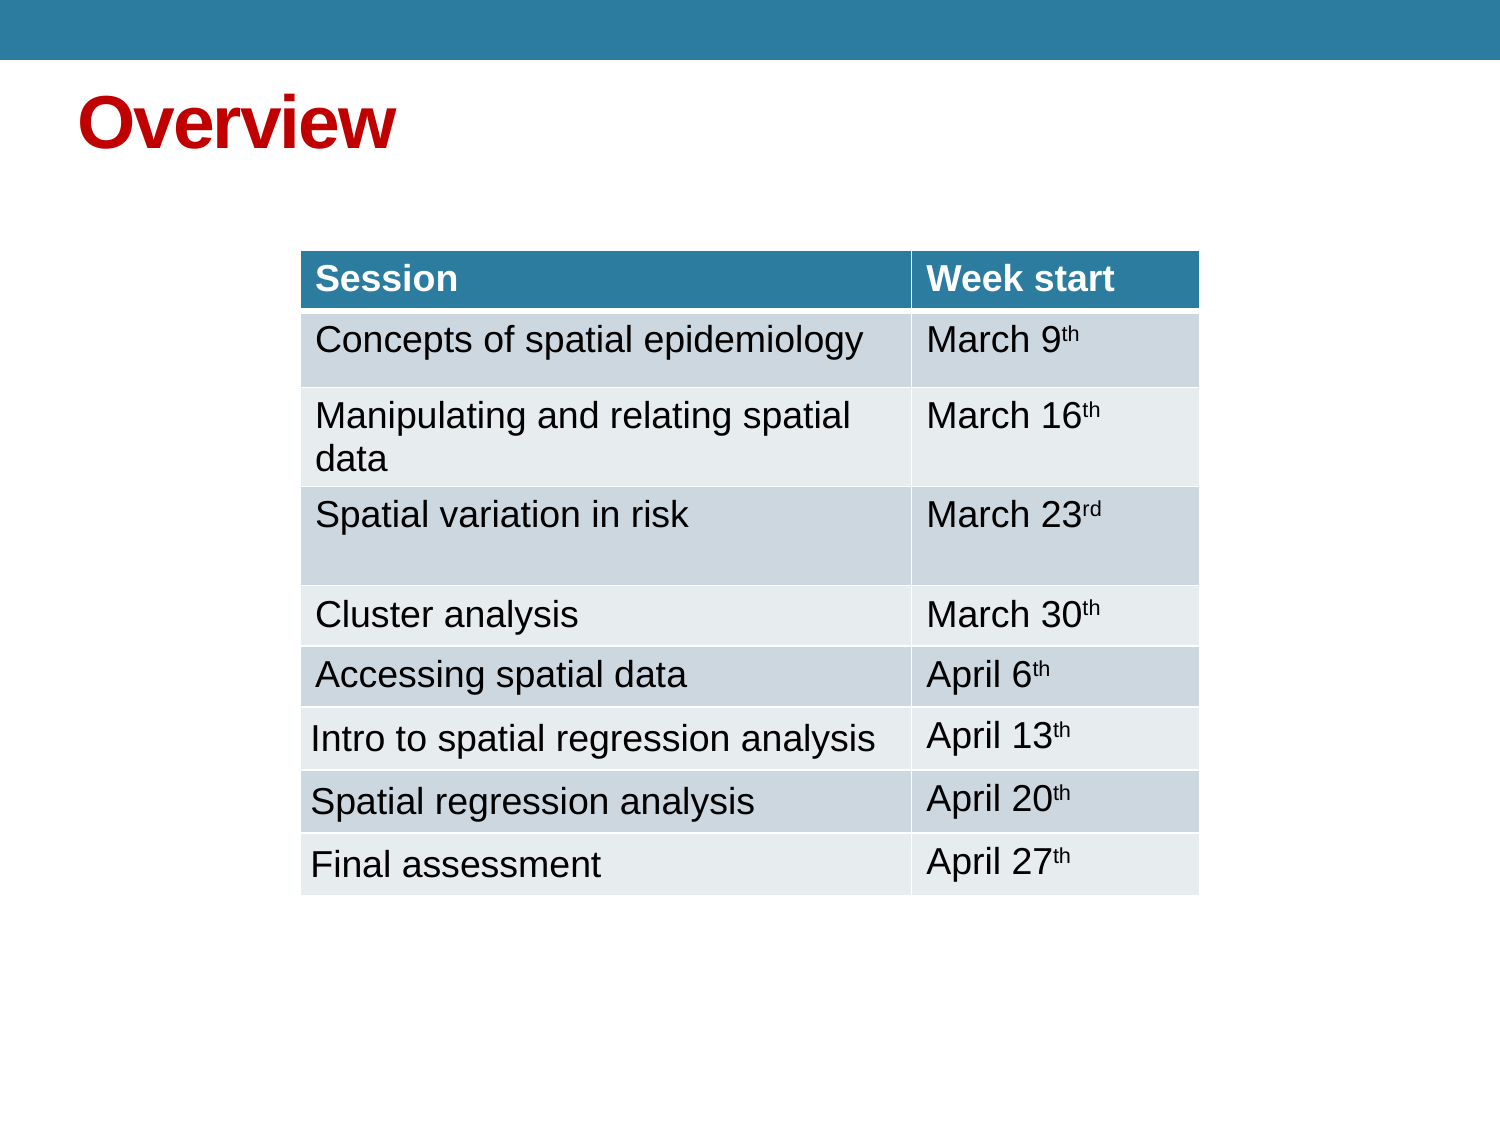

# Overview
| Session | Week start |
| --- | --- |
| Concepts of spatial epidemiology | March 9th |
| Manipulating and relating spatial data | March 16th |
| Spatial variation in risk | March 23rd |
| Cluster analysis | March 30th |
| Accessing spatial data | April 6th |
| Intro to spatial regression analysis | April 13th |
| Spatial regression analysis | April 20th |
| Final assessment | April 27th |